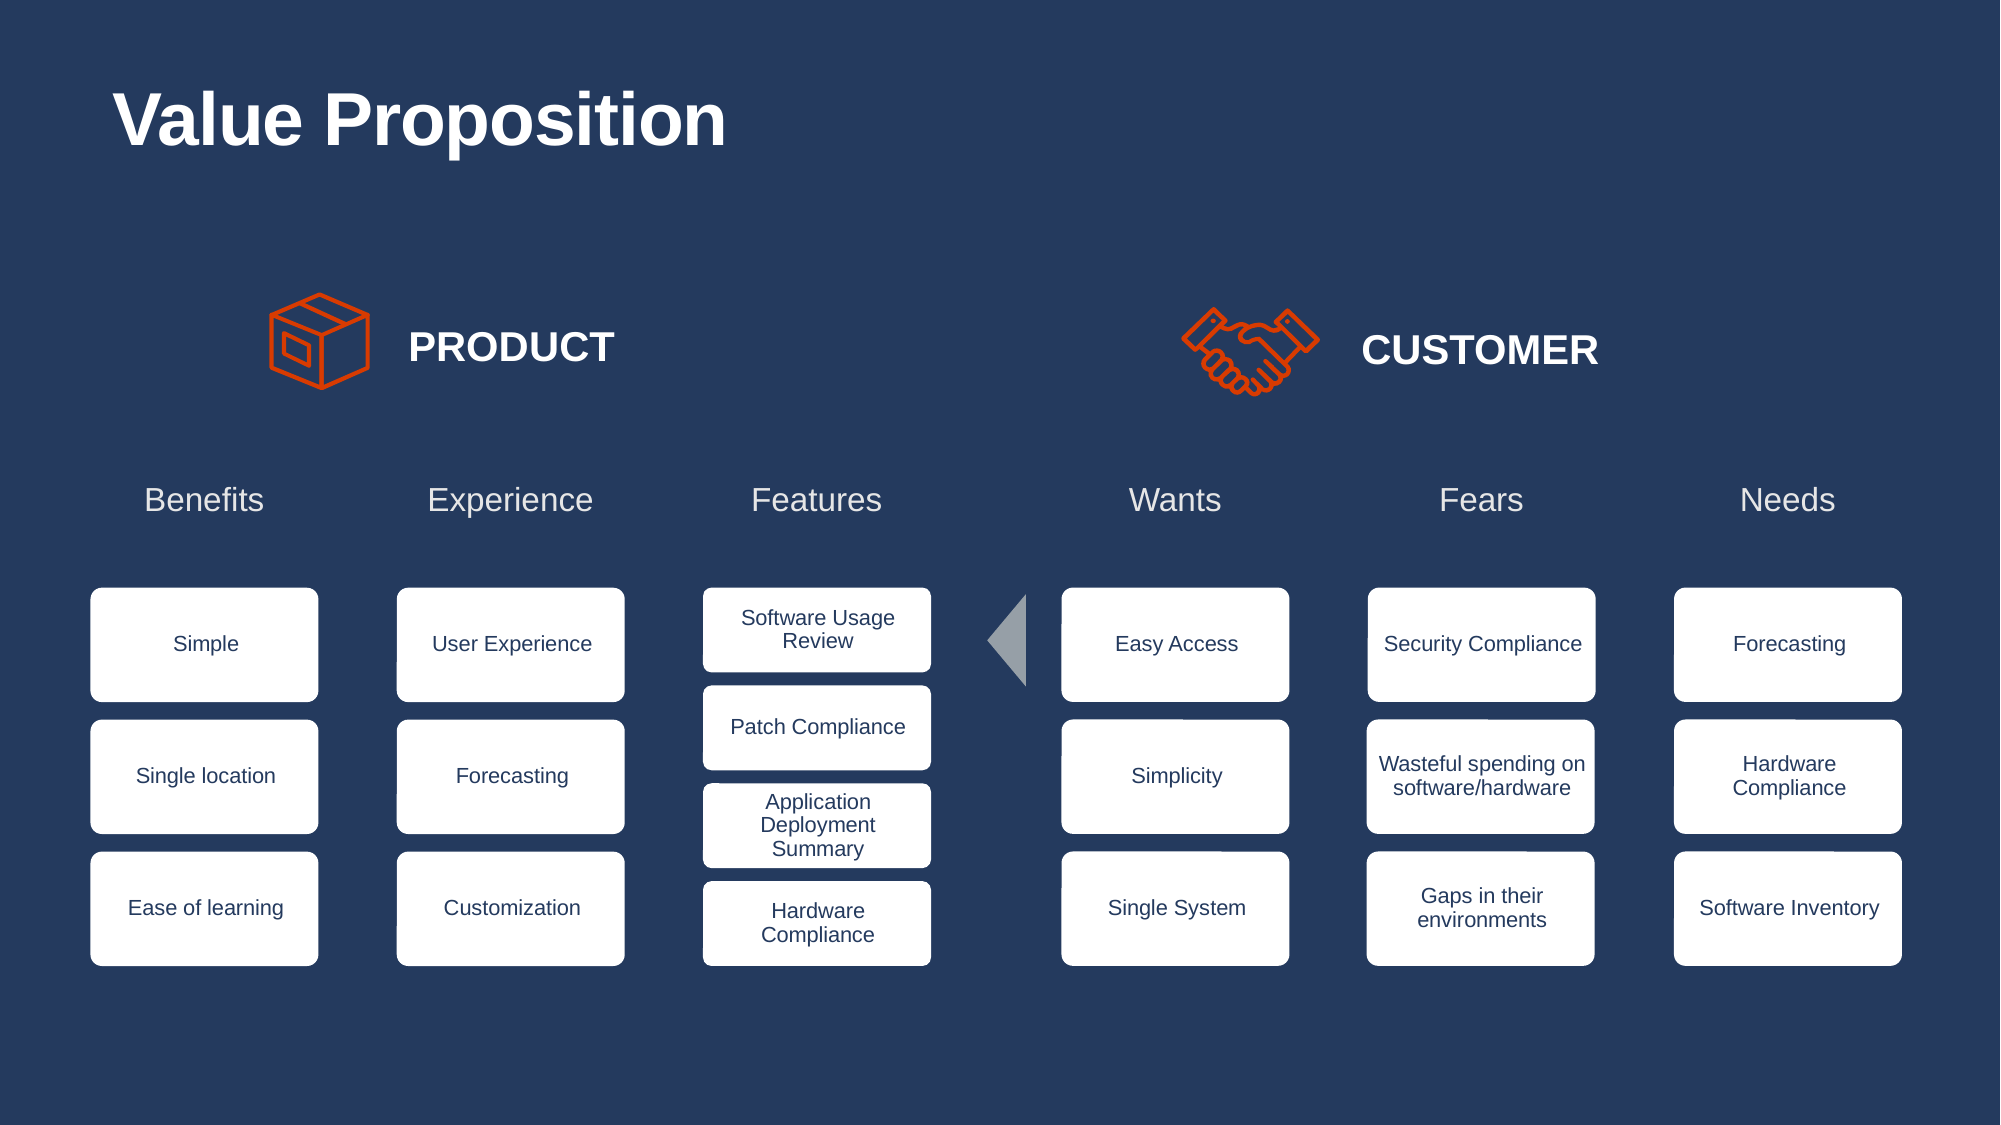

Value Proposition

PRODUCT
CUSTOMER
Benefits
Simple
Single location
Ease of learning
Experience
User Experience
Forecasting
Customization
Features
Software Usage Review
Patch Compliance
Application Deployment Summary
Hardware Compliance
Wants
Easy Access
Simplicity
Single System
Fears
Security Compliance
Wasteful spending on software/hardware
Gaps in their environments
Needs
Forecasting
Hardware Compliance
Software Inventory